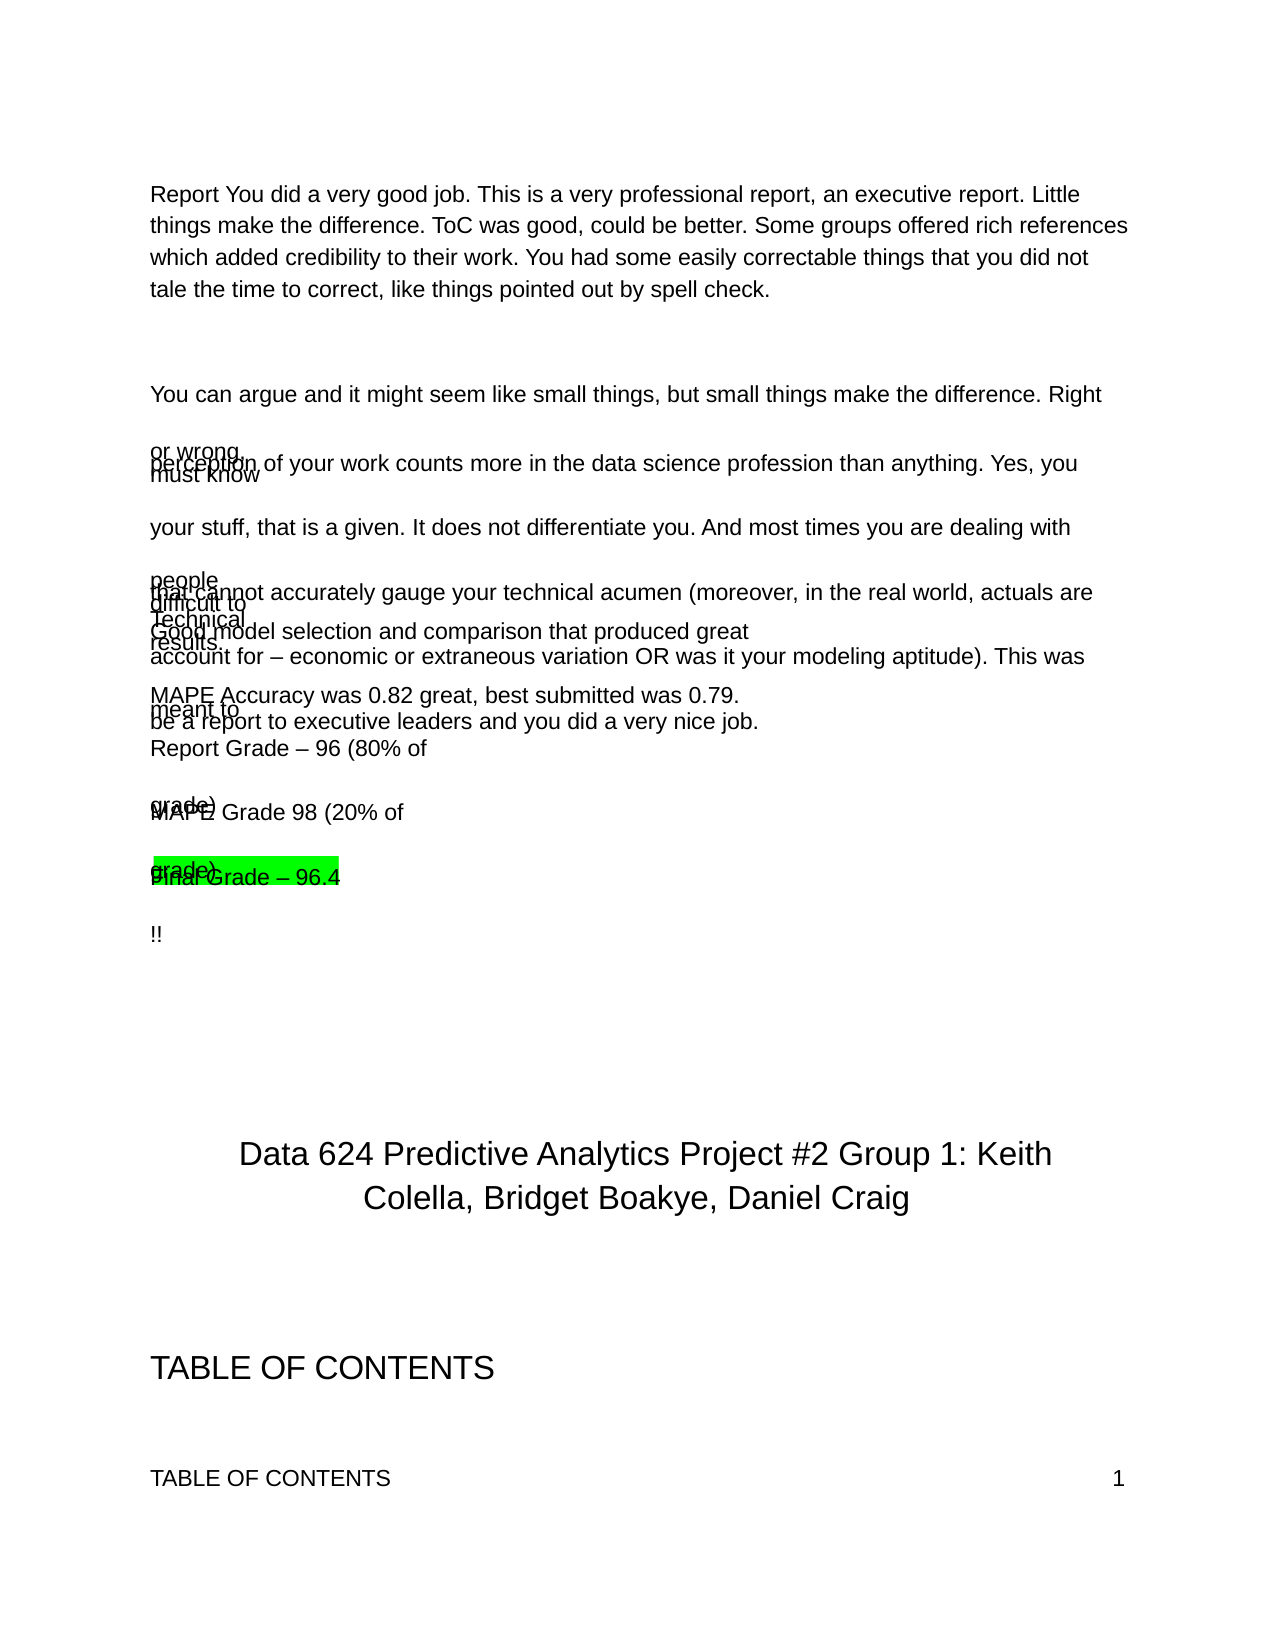

Report You did a very good job. This is a very professional report, an executive report. Little things make the difference. ToC was good, could be better. Some groups offered rich references which added credibility to their work. You had some easily correctable things that you did not tale the time to correct, like things pointed out by spell check.
You can argue and it might seem like small things, but small things make the difference. Right or wrong,
perception of your work counts more in the data science profession than anything. Yes, you must know
your stuff, that is a given. It does not differentiate you. And most times you are dealing with people
that cannot accurately gauge your technical acumen (moreover, in the real world, actuals are difficult to
account for – economic or extraneous variation OR was it your modeling aptitude). This was meant to
be a report to executive leaders and you did a very nice job.
Technical
Good model selection and comparison that produced great results.
MAPE Accuracy was 0.82 great, best submitted was 0.79.
Report Grade – 96 (80% of grade)
MAPE Grade 98 (20% of grade)
Final Grade – 96.4 !!

 Data 624 Predictive Analytics Project #2 Group 1: Keith Colella, Bridget Boakye, Daniel Craig
TABLE OF CONTENTS
TABLE OF CONTENTS
1